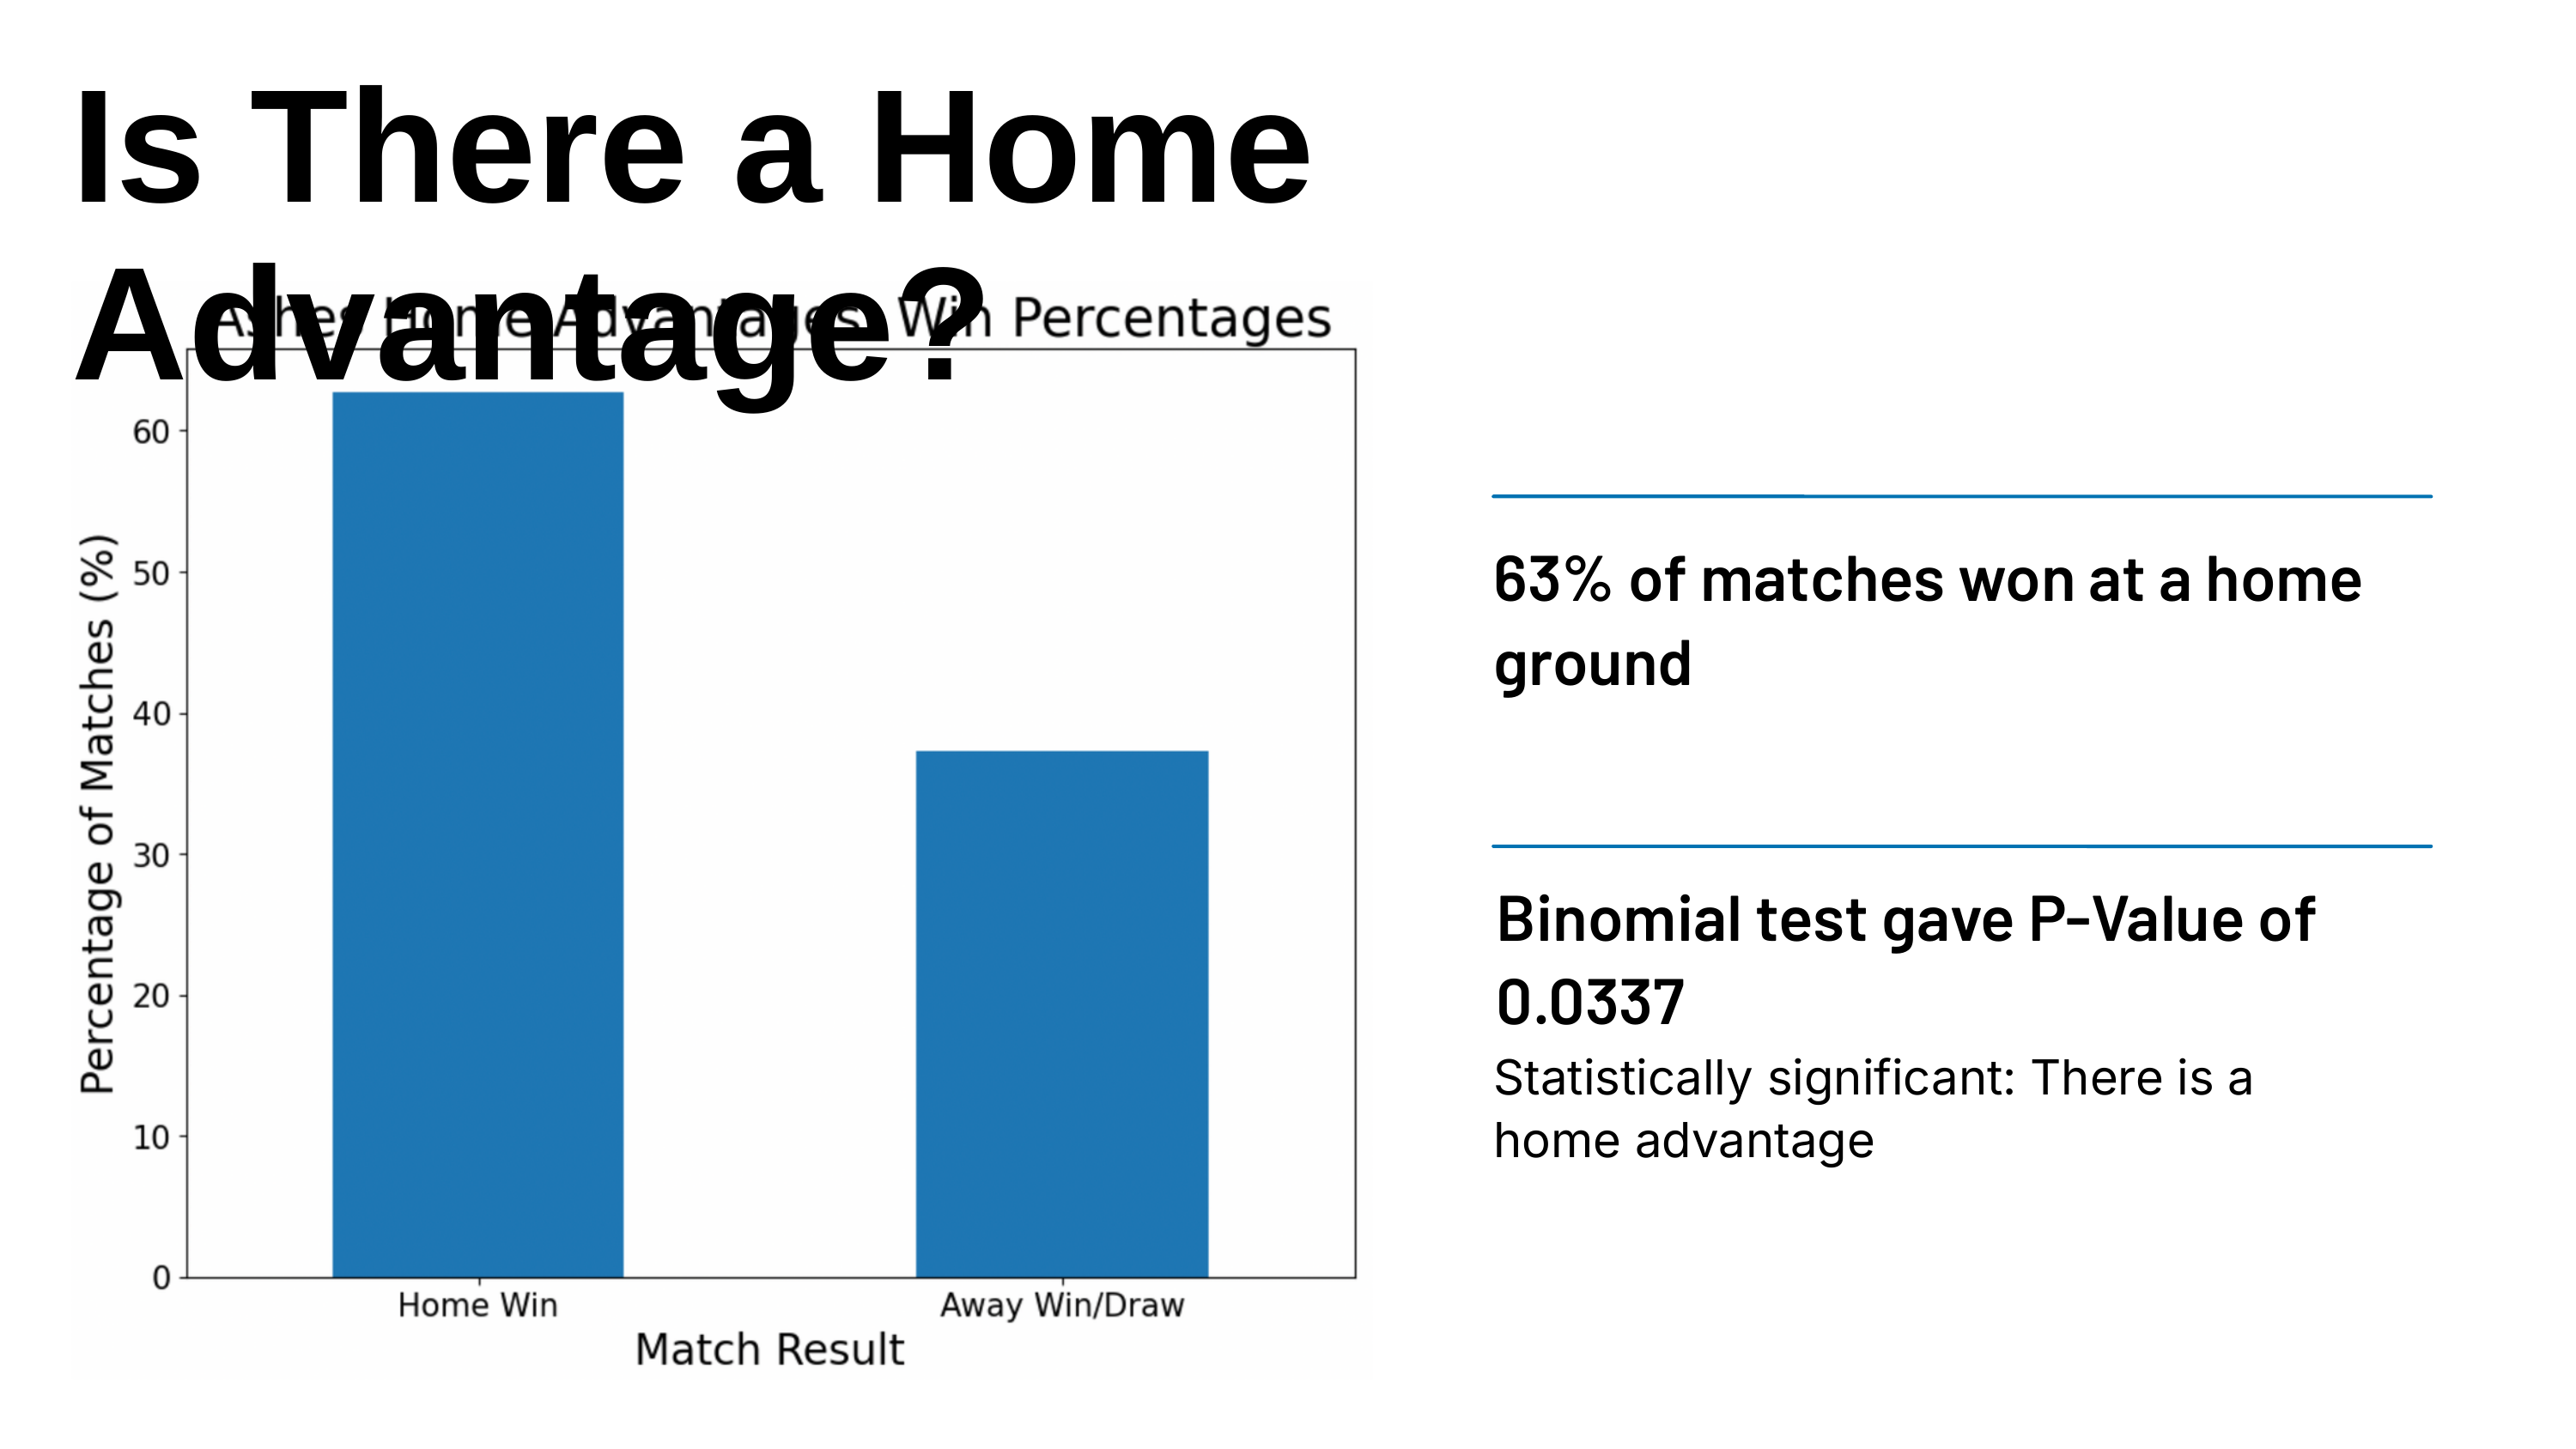

Is There a Home Advantage?

63% of matches won at a home ground

Binomial test gave P-Value of 0.0337

Statistically significant: There is a home advantage